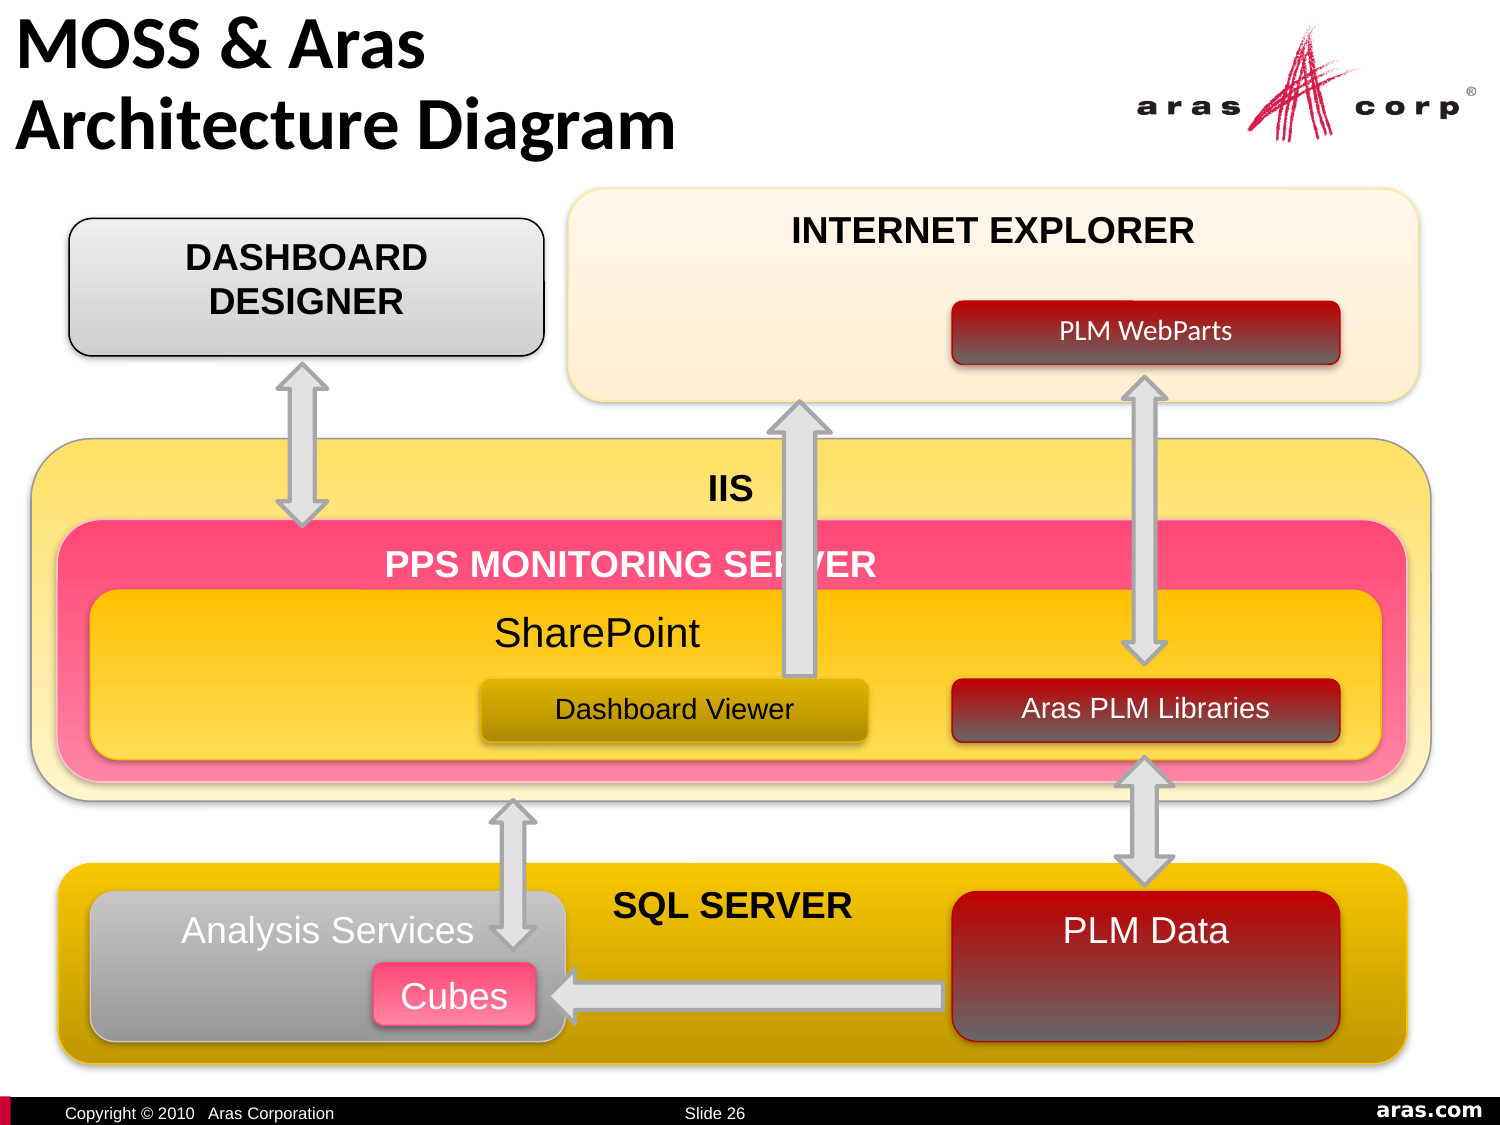

MOSS & Aras
Architecture Diagram
Internet Explorer
Dashboard Designer
PLM WebParts

IIS
		PPS Monitoring Server
		       SharePoint
Aras PLM Libraries
Dashboard Viewer

SQL Server
Analysis Services
PLM Data
Cubes

Slide 26
Slide 26